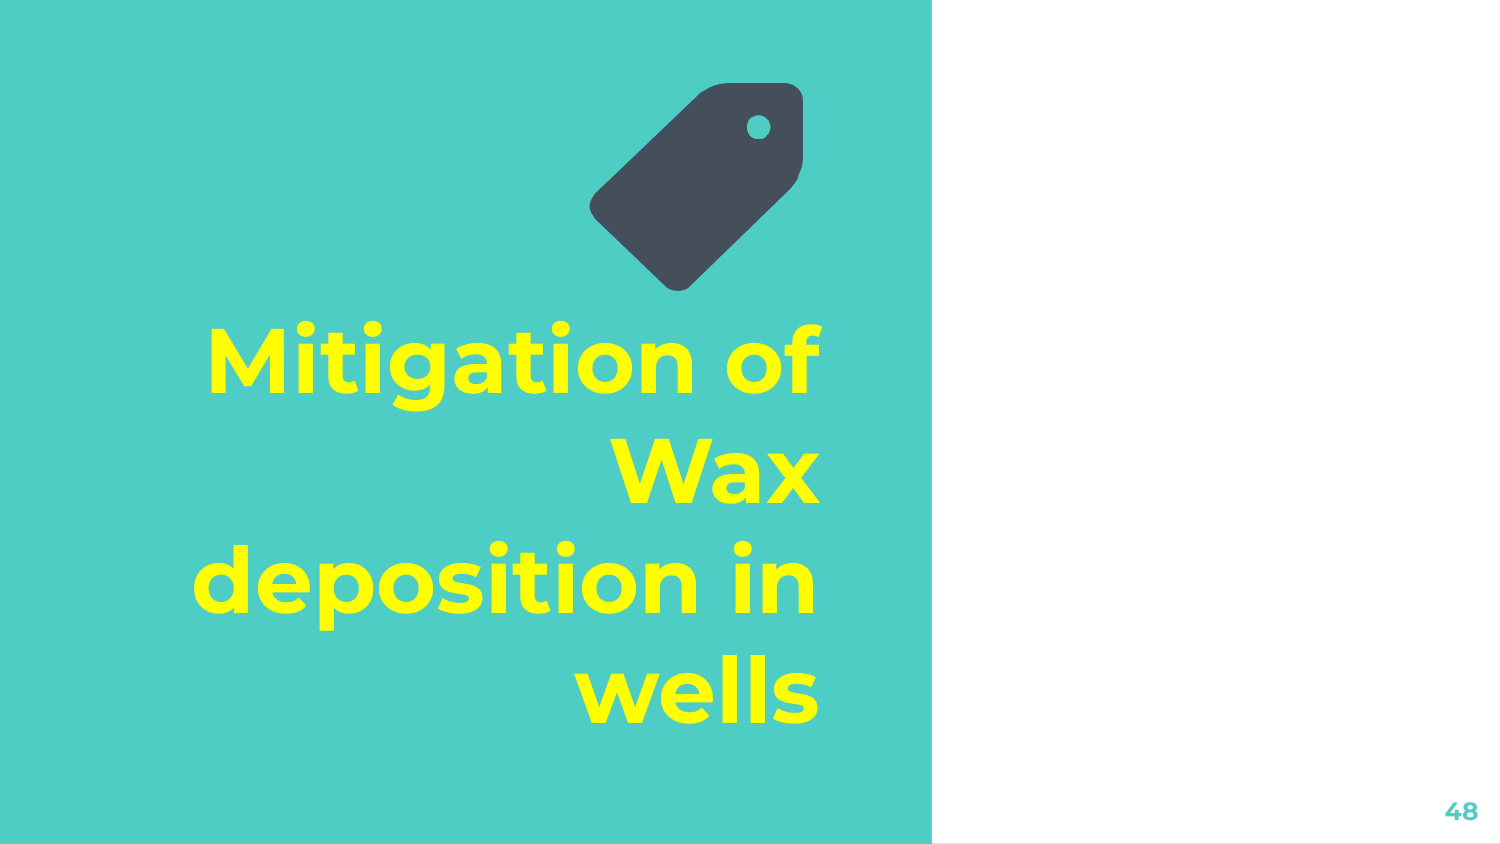

# Mitigation of Wax deposition in wells
48